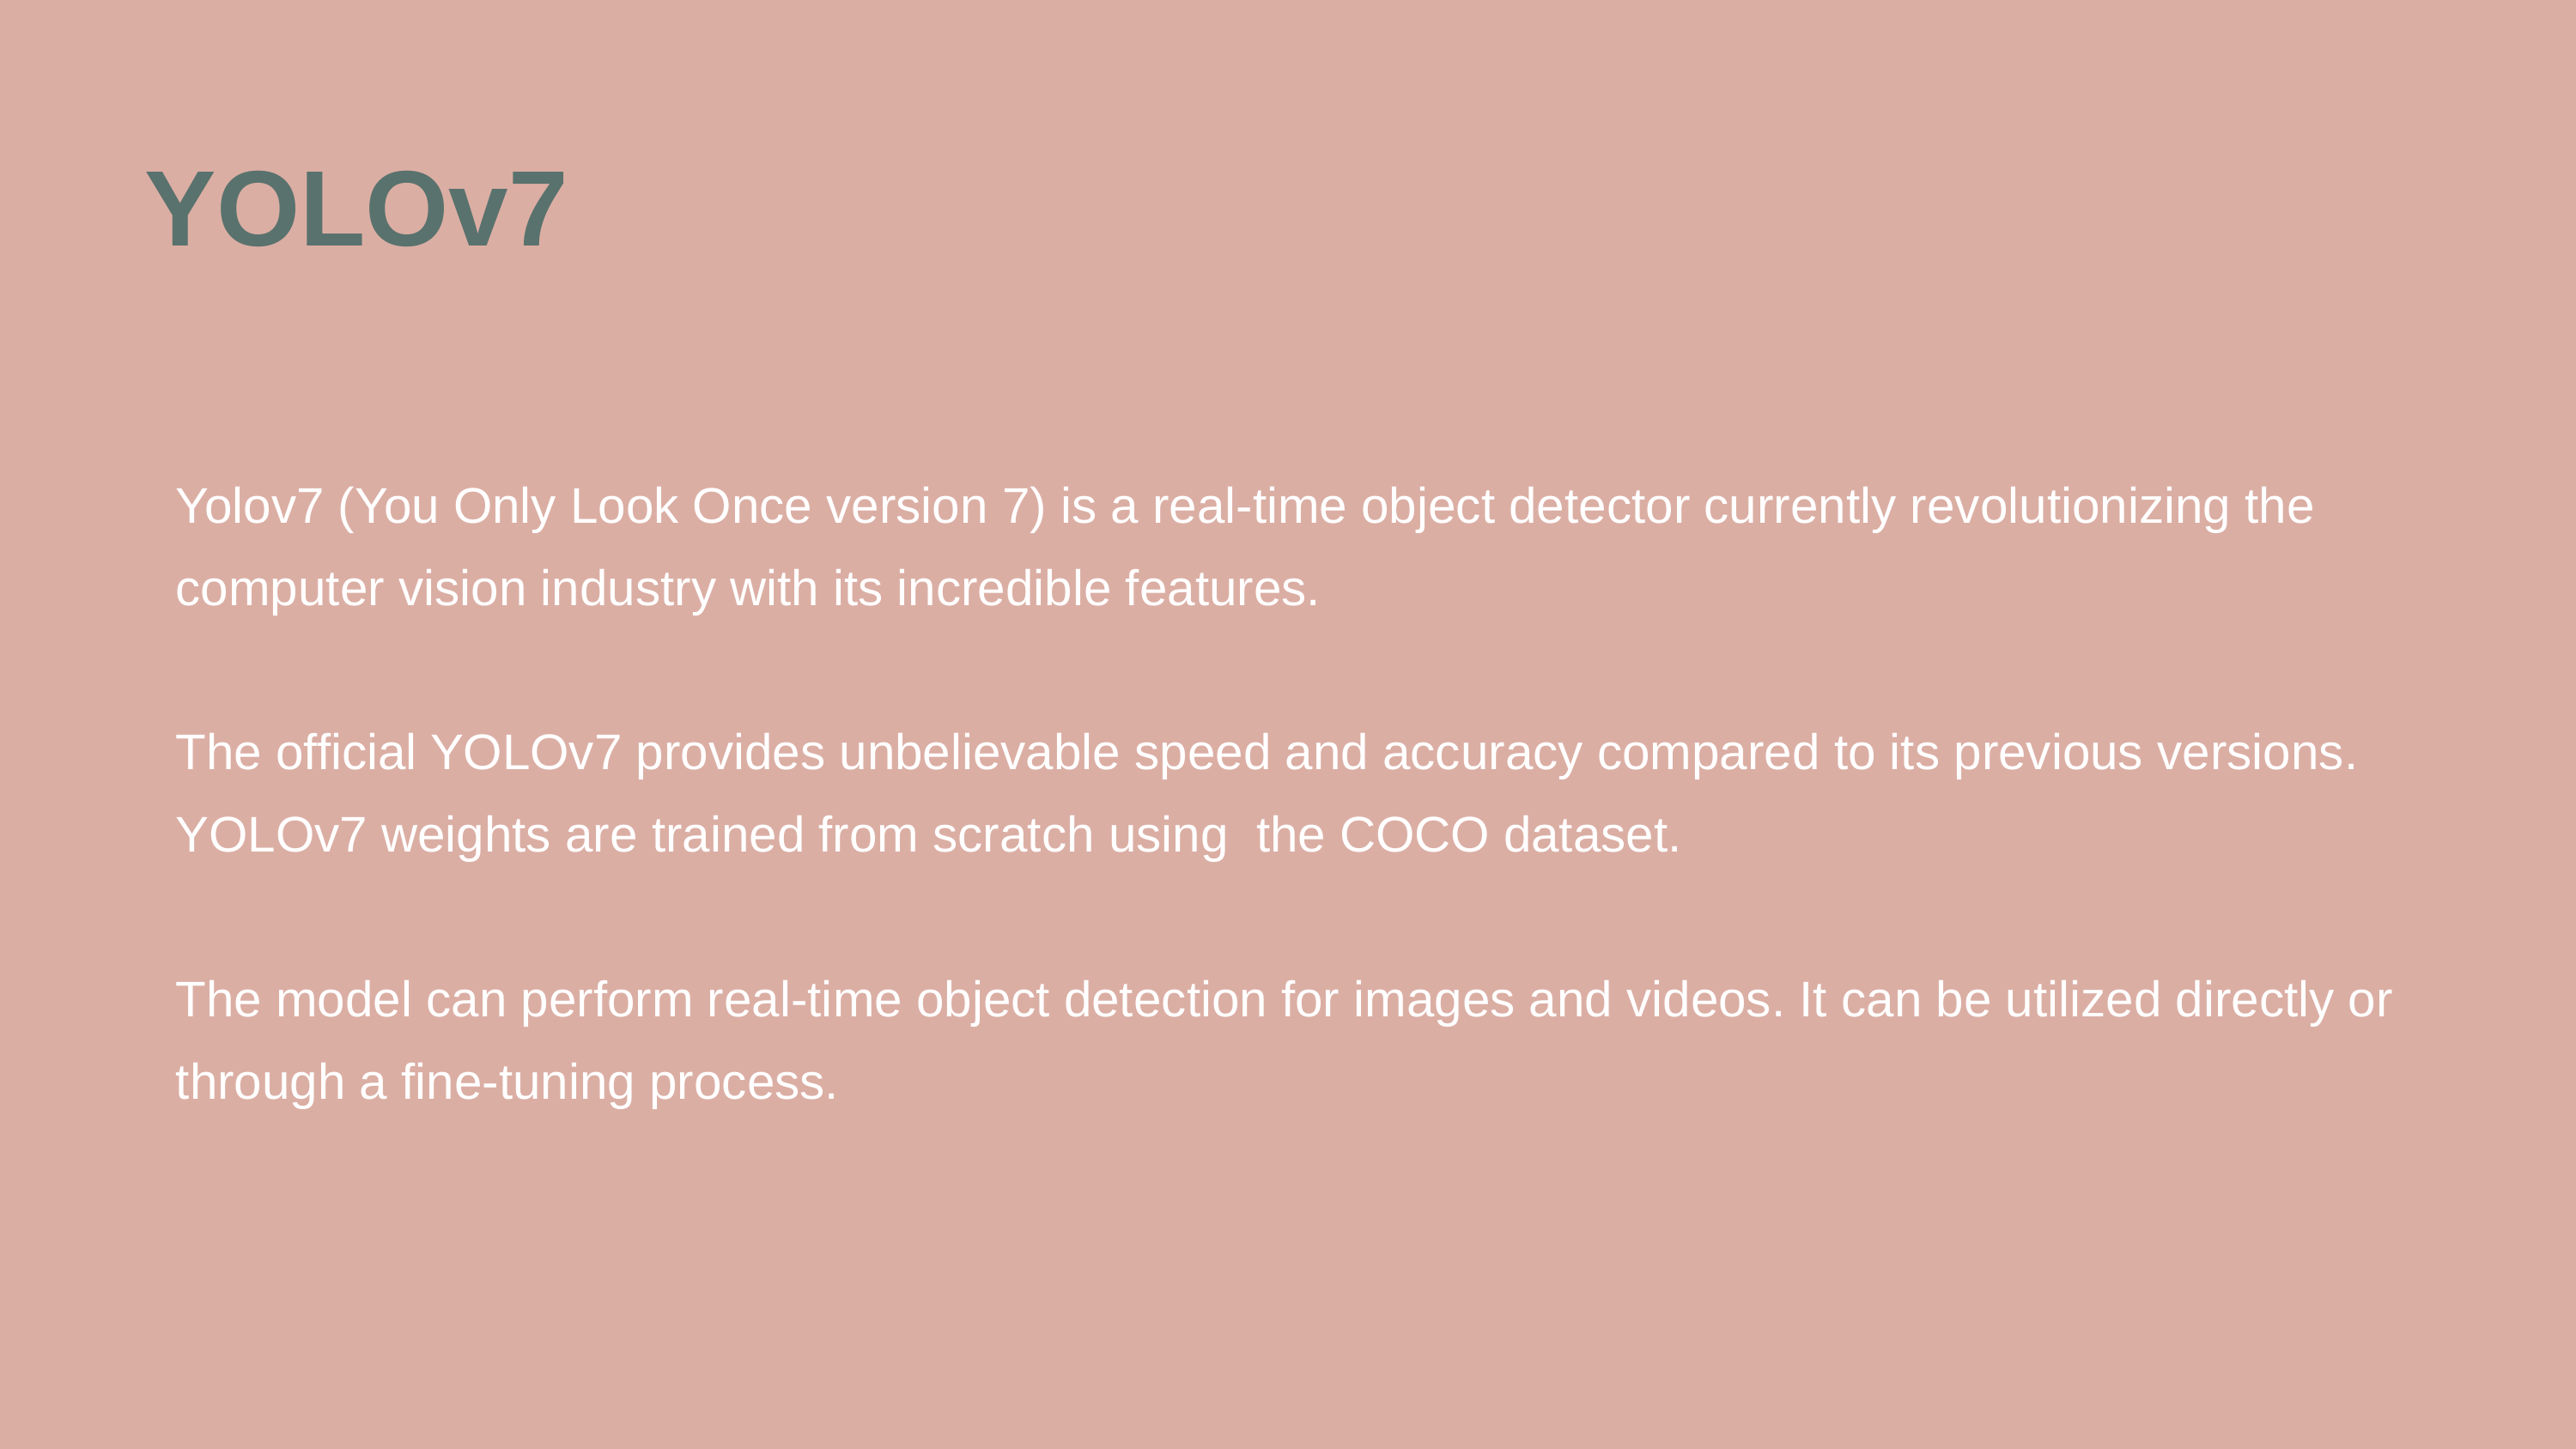

YOLOv7
Yolov7 (You Only Look Once version 7) is a real-time object detector currently revolutionizing the computer vision industry with its incredible features.

The official YOLOv7 provides unbelievable speed and accuracy compared to its previous versions. YOLOv7 weights are trained from scratch using  the COCO dataset.

The model can perform real-time object detection for images and videos. It can be utilized directly or through a fine-tuning process.